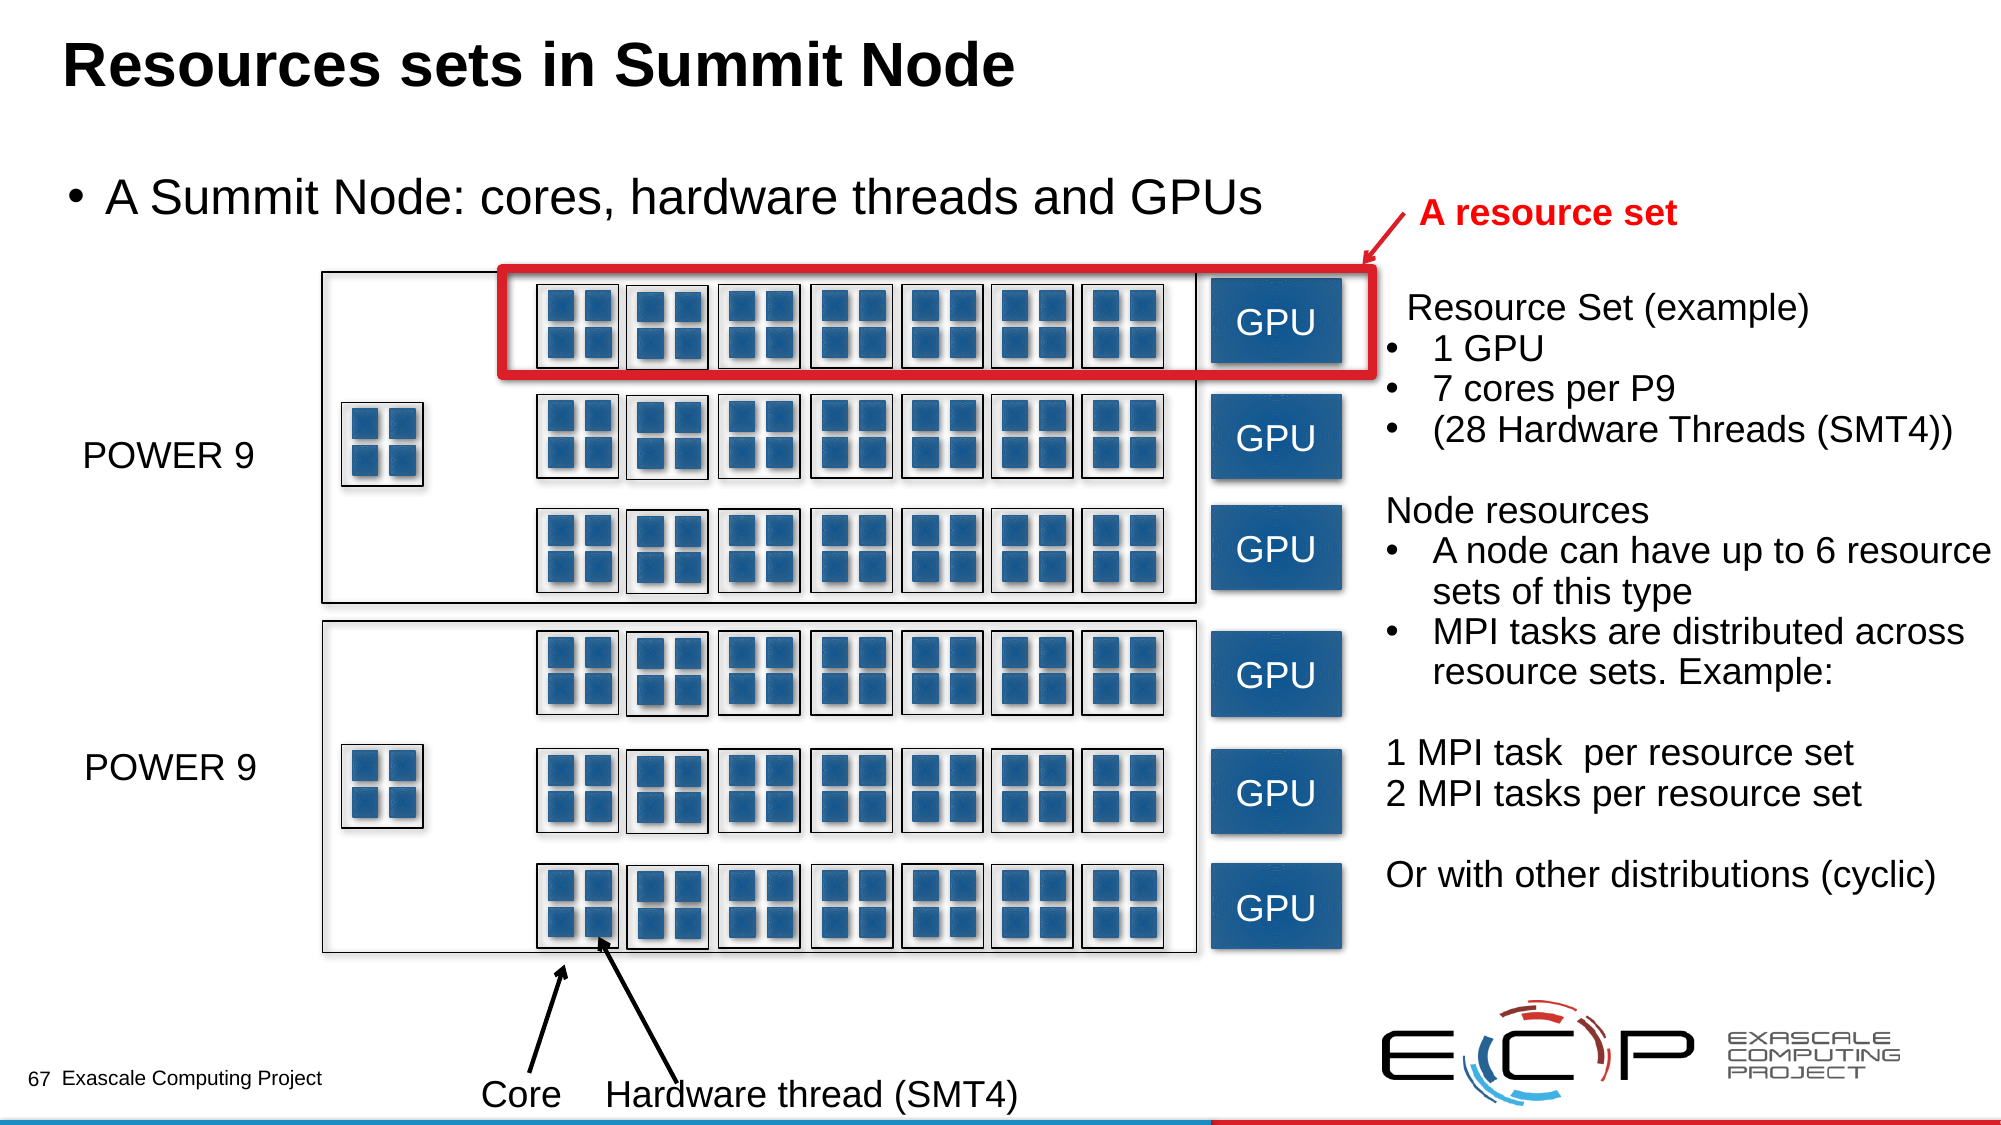

# Resources sets in Summit Node
A Summit Node: cores, hardware threads and GPUs
A resource set

GPU

  Resource Set (example)
1 GPU
7 cores per P9
(28 Hardware Threads (SMT4))

Node resources
A node can have up to 6 resource sets of this type
MPI tasks are distributed across resource sets. Example:

1 MPI task  per resource set
2 MPI tasks per resource set

Or with other distributions (cyclic)

GPU

POWER 9
GPU

GPU
POWER 9

GPU

GPU
Core
   Hardware thread (SMT4)